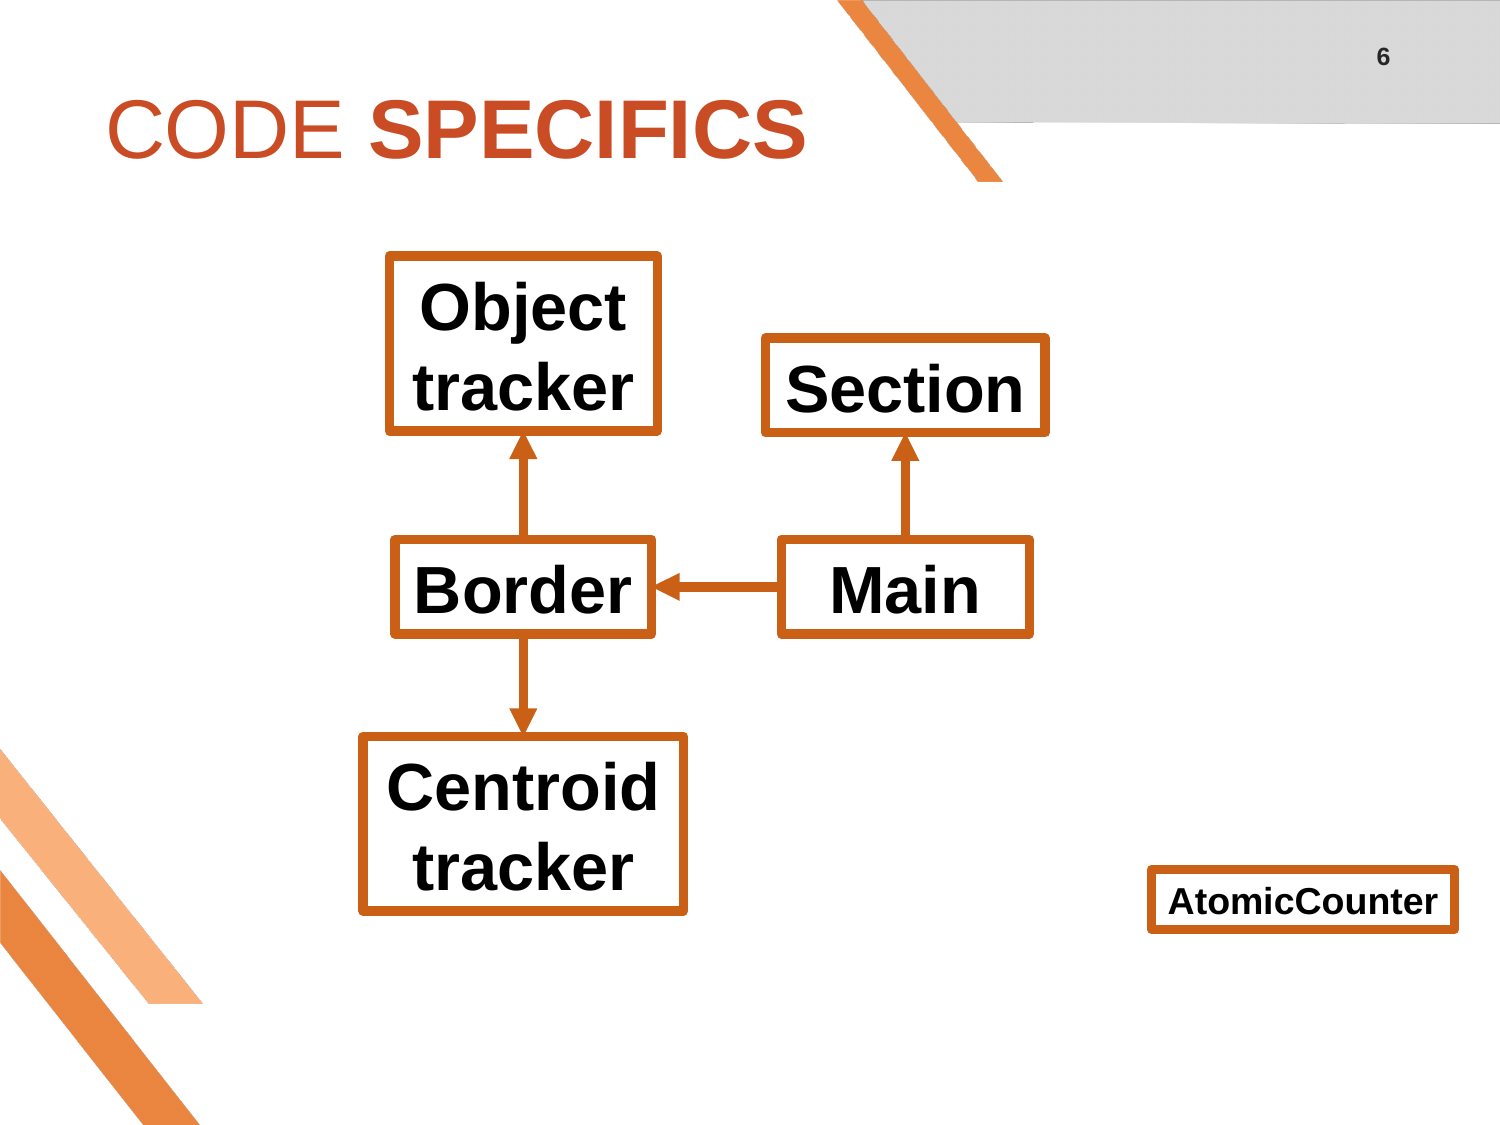

6
# CODE SPECIFICS
Object tracker
Section
Border
Main
Centroid tracker
AtomicCounter